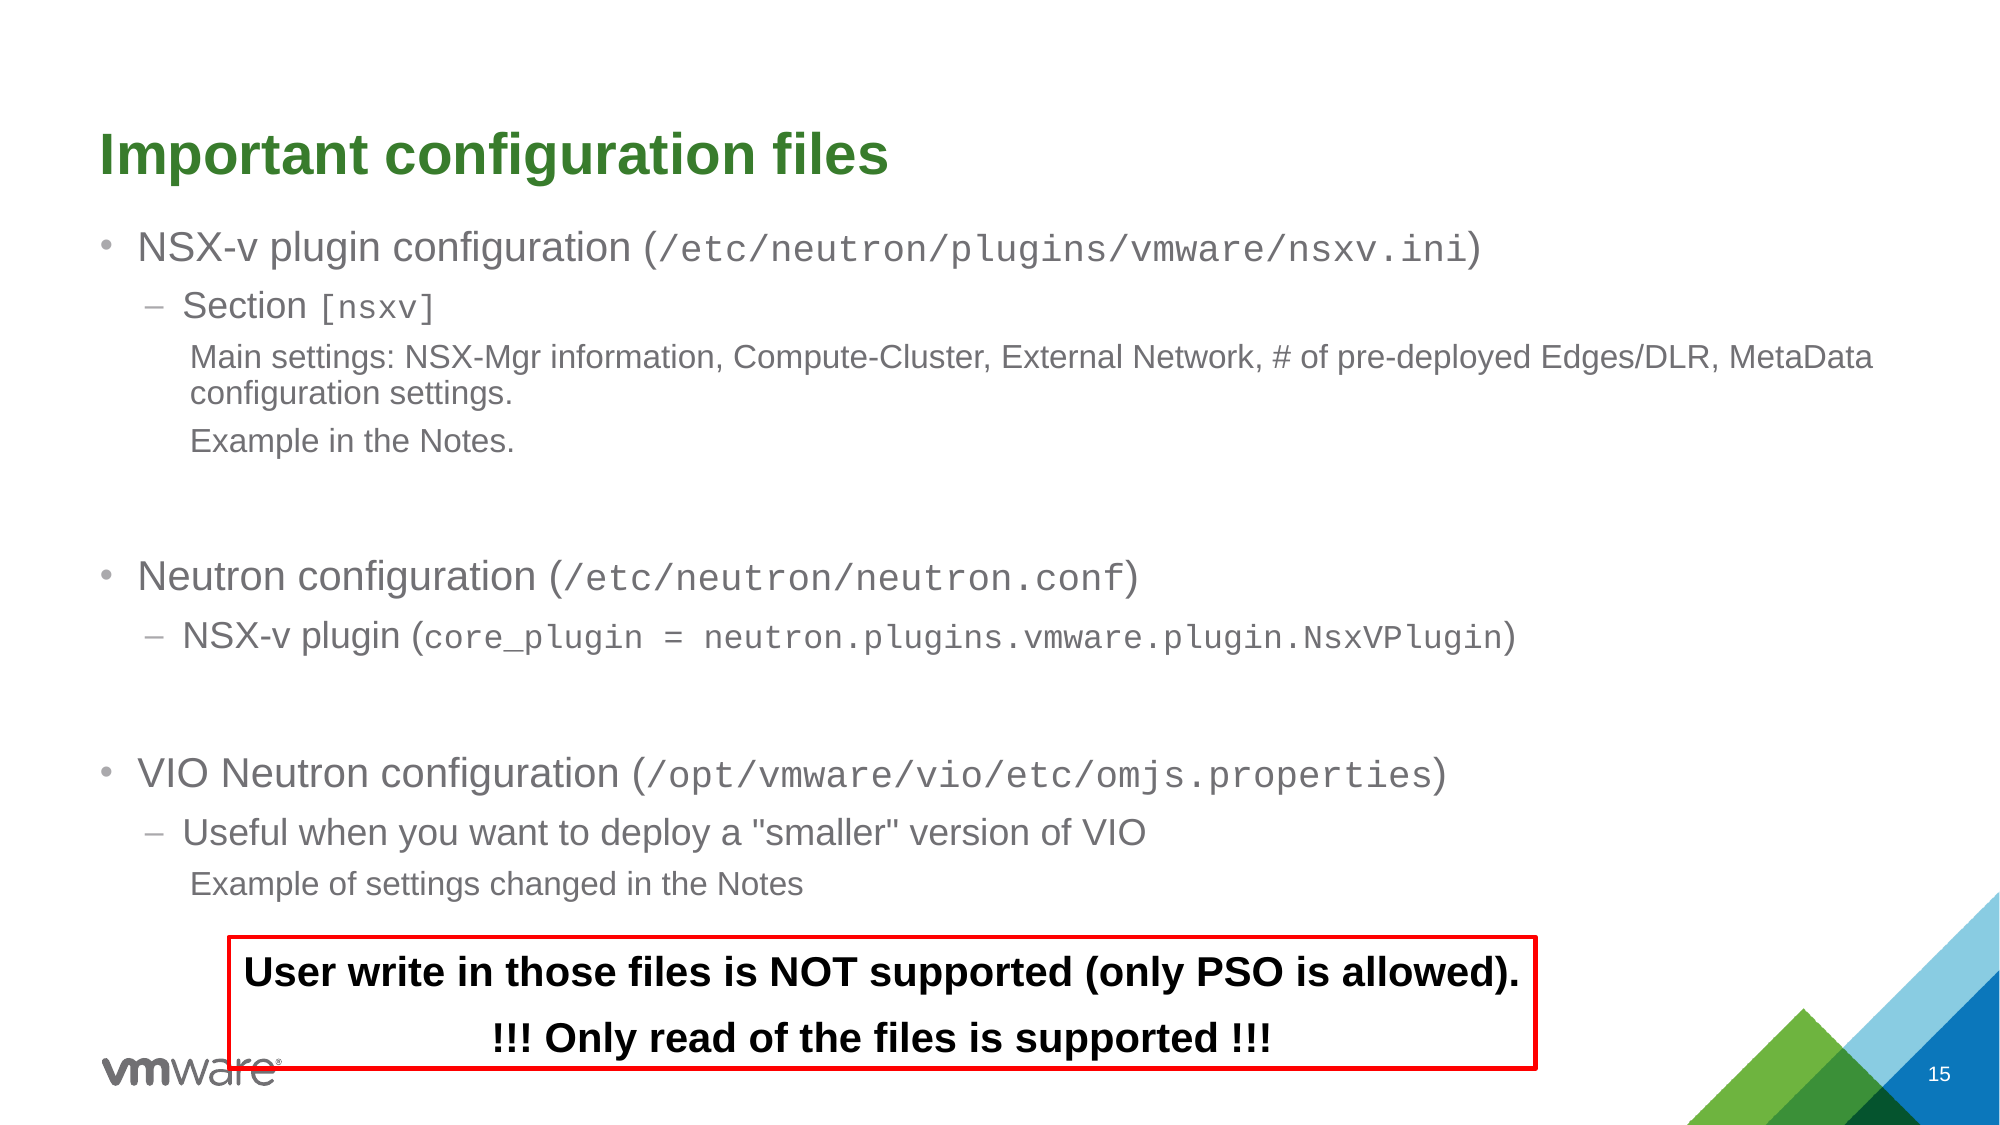

# Important configuration files
NSX-v plugin configuration (/etc/neutron/plugins/vmware/nsxv.ini)
Section [nsxv]
Main settings: NSX-Mgr information, Compute-Cluster, External Network, # of pre-deployed Edges/DLR, MetaData configuration settings.
Example in the Notes.

Neutron configuration (/etc/neutron/neutron.conf)
NSX-v plugin (core_plugin = neutron.plugins.vmware.plugin.NsxVPlugin)

VIO Neutron configuration (/opt/vmware/vio/etc/omjs.properties)
Useful when you want to deploy a "smaller" version of VIO
Example of settings changed in the Notes

User write in those files is NOT supported (only PSO is allowed).
!!! Only read of the files is supported !!!
15